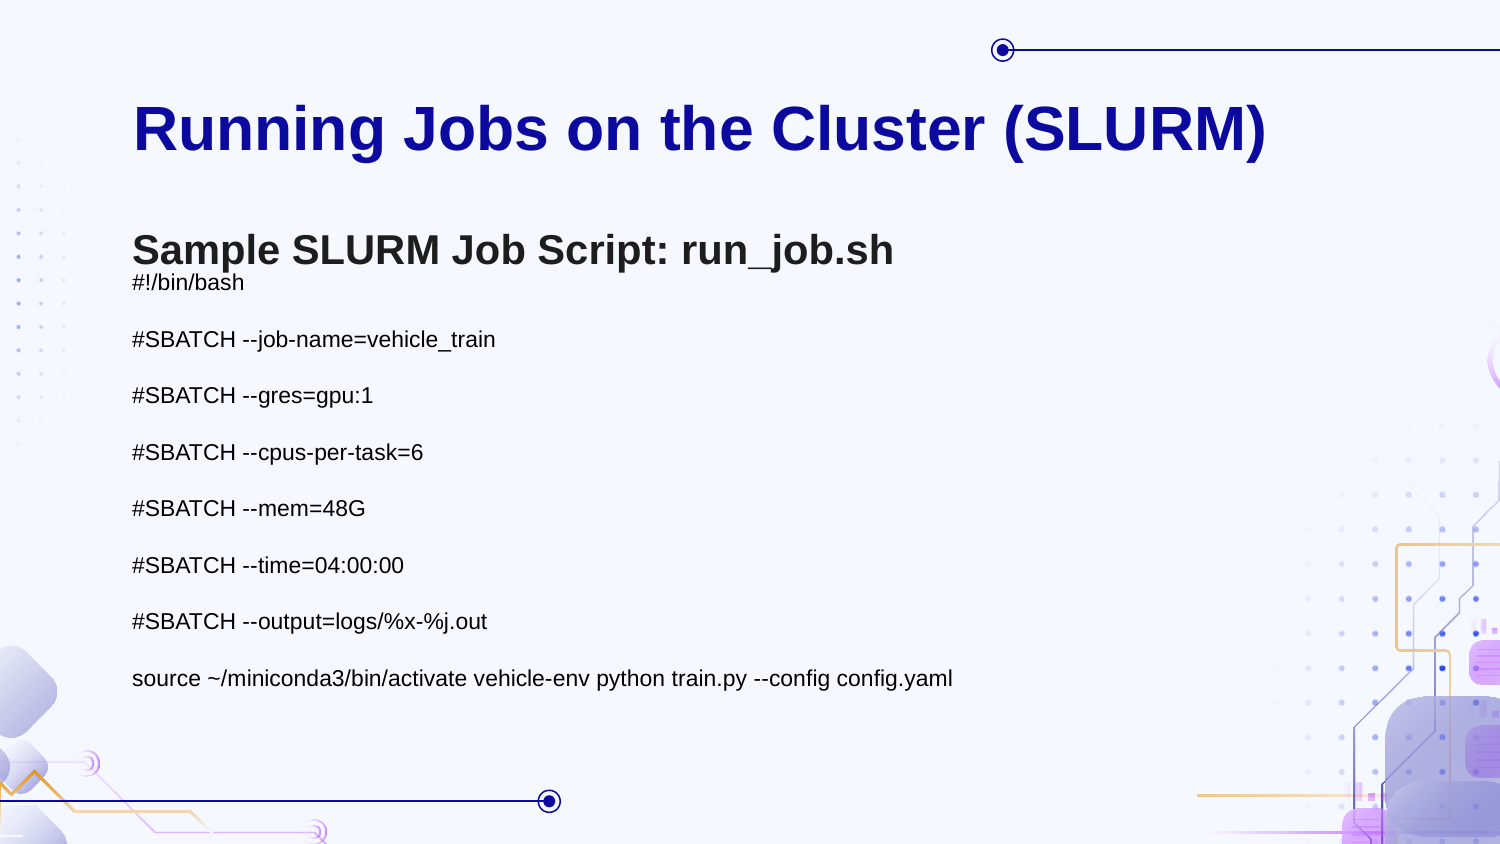

# Running Jobs on the Cluster (SLURM)

Sample SLURM Job Script: run_job.sh
#!/bin/bash
#SBATCH --job-name=vehicle_train
#SBATCH --gres=gpu:1
#SBATCH --cpus-per-task=6
#SBATCH --mem=48G
#SBATCH --time=04:00:00
#SBATCH --output=logs/%x-%j.out
source ~/miniconda3/bin/activate vehicle-env python train.py --config config.yaml